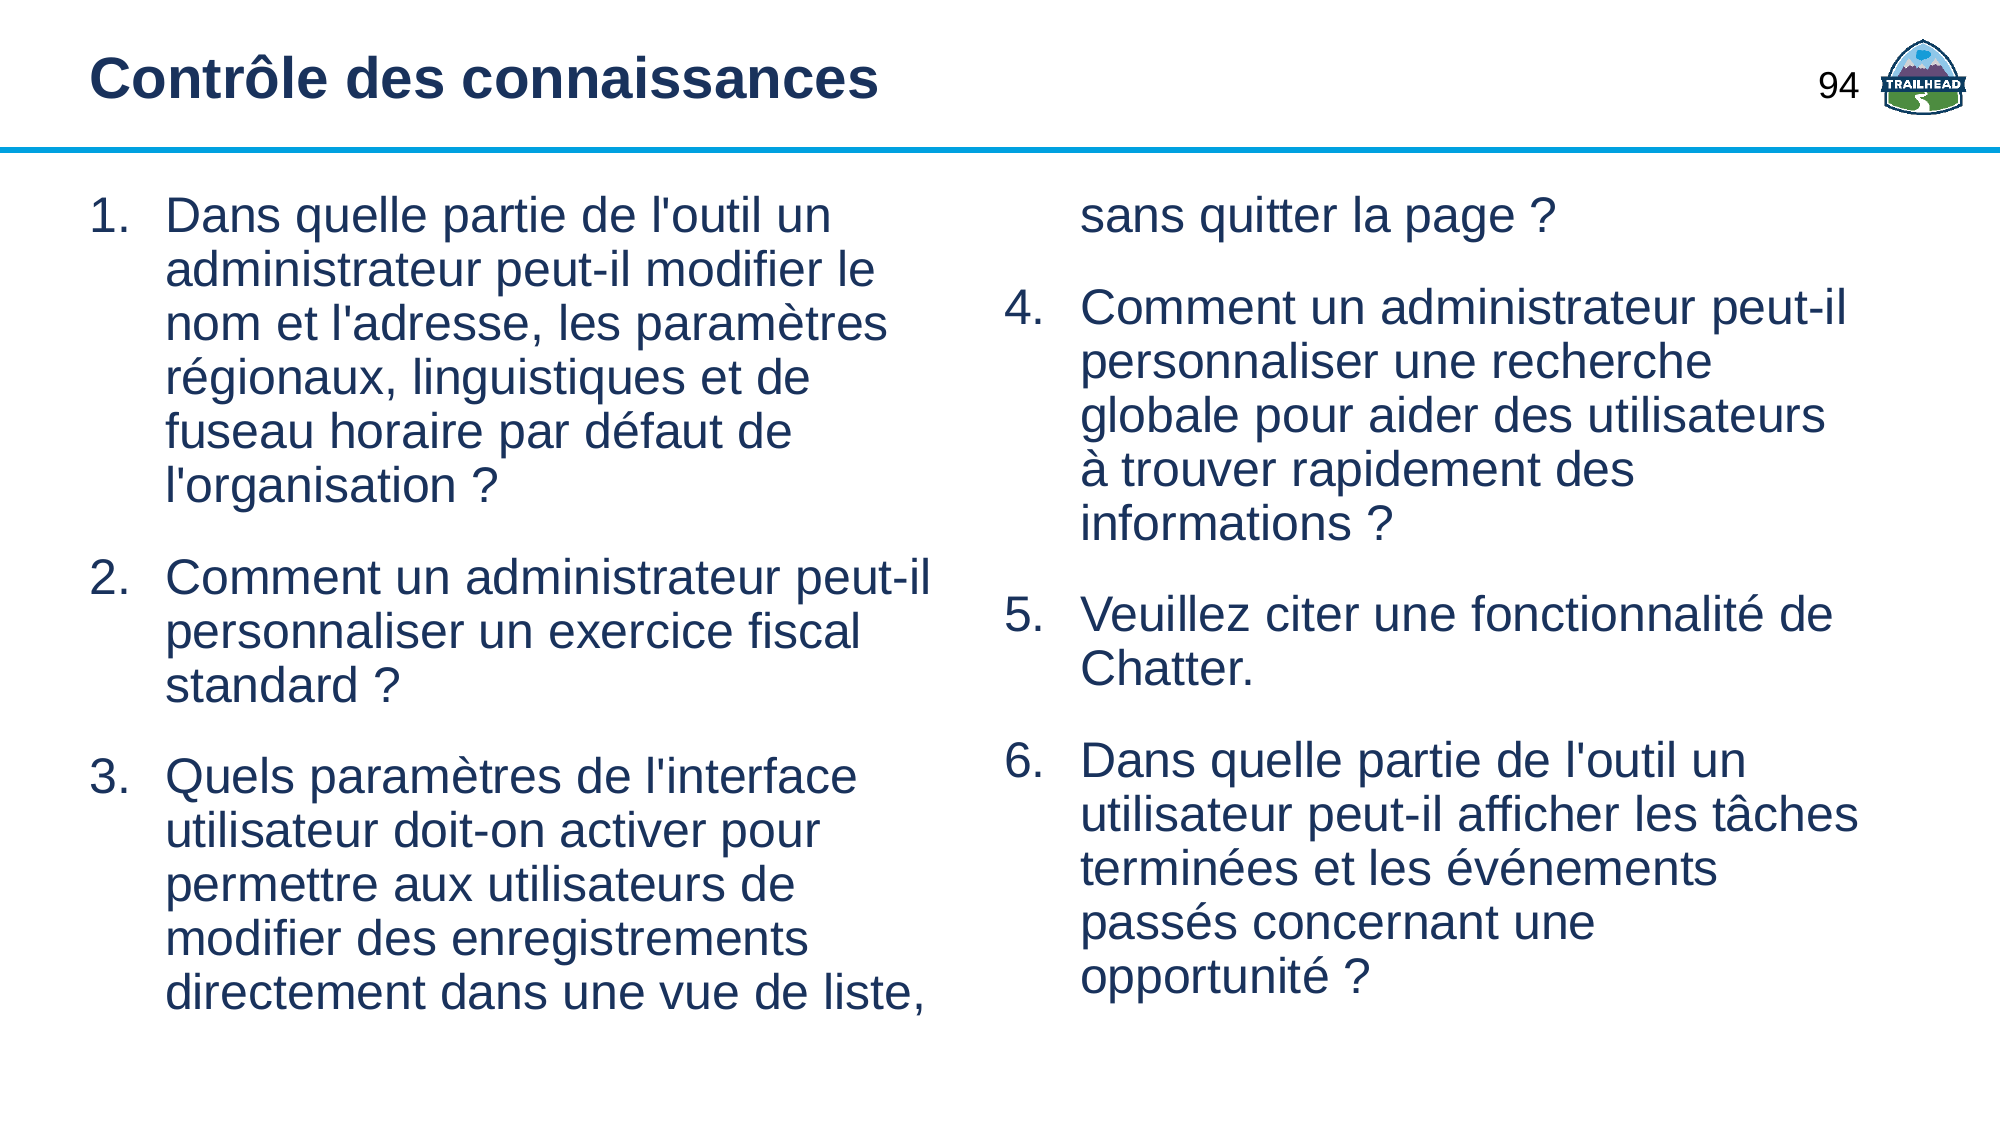

Contrôle des connaissances
94
Dans quelle partie de l'outil un administrateur peut-il modifier le nom et l'adresse, les paramètres régionaux, linguistiques et de fuseau horaire par défaut de l'organisation ?
Comment un administrateur peut-il personnaliser un exercice fiscal standard ?
Quels paramètres de l'interface utilisateur doit-on activer pour permettre aux utilisateurs de modifier des enregistrements directement dans une vue de liste, sans quitter la page ?
Comment un administrateur peut-il personnaliser une recherche globale pour aider des utilisateurs à trouver rapidement des informations ?
Veuillez citer une fonctionnalité de Chatter.
Dans quelle partie de l'outil un utilisateur peut-il afficher les tâches terminées et les événements passés concernant une opportunité ?